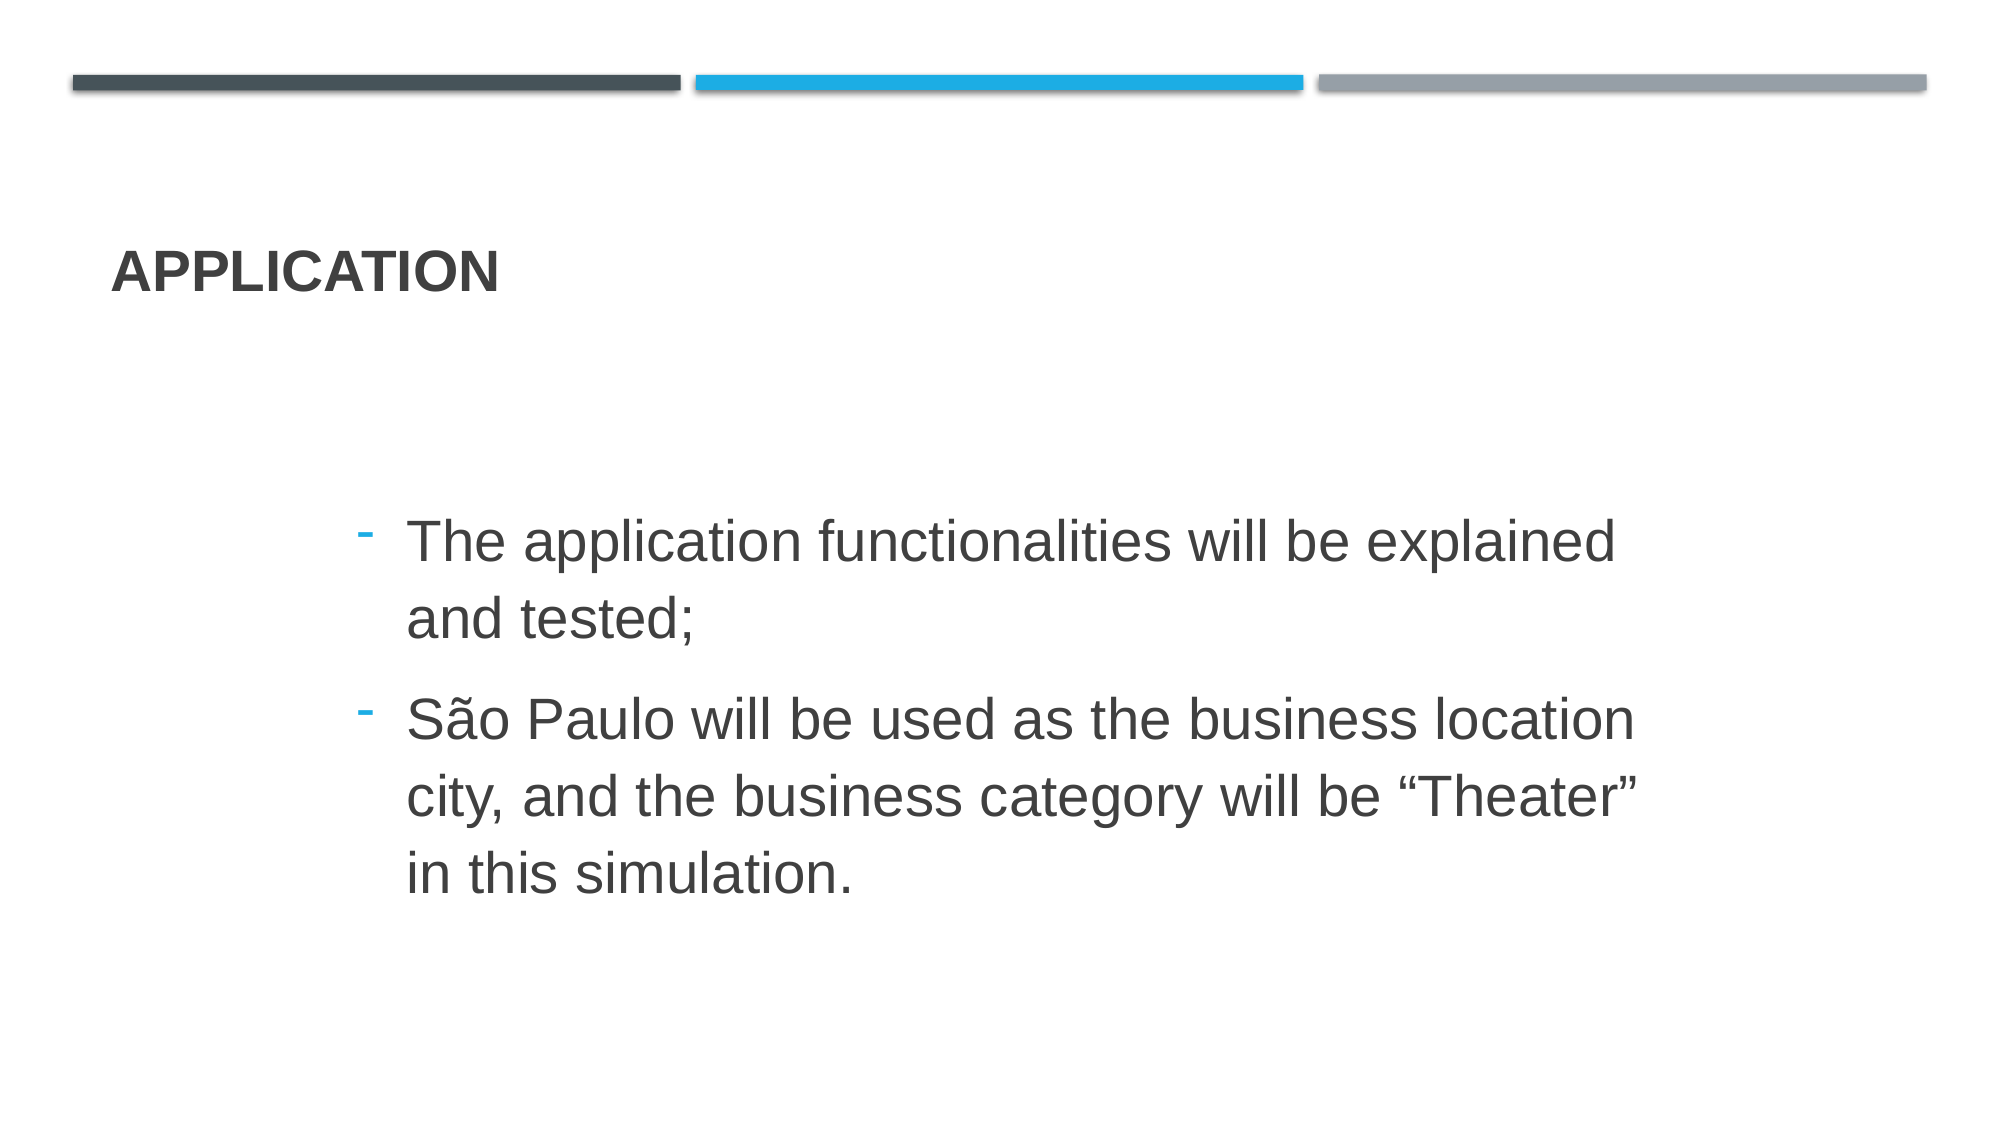

# Application
The application functionalities will be explained and tested;
São Paulo will be used as the business location city, and the business category will be “Theater” in this simulation.